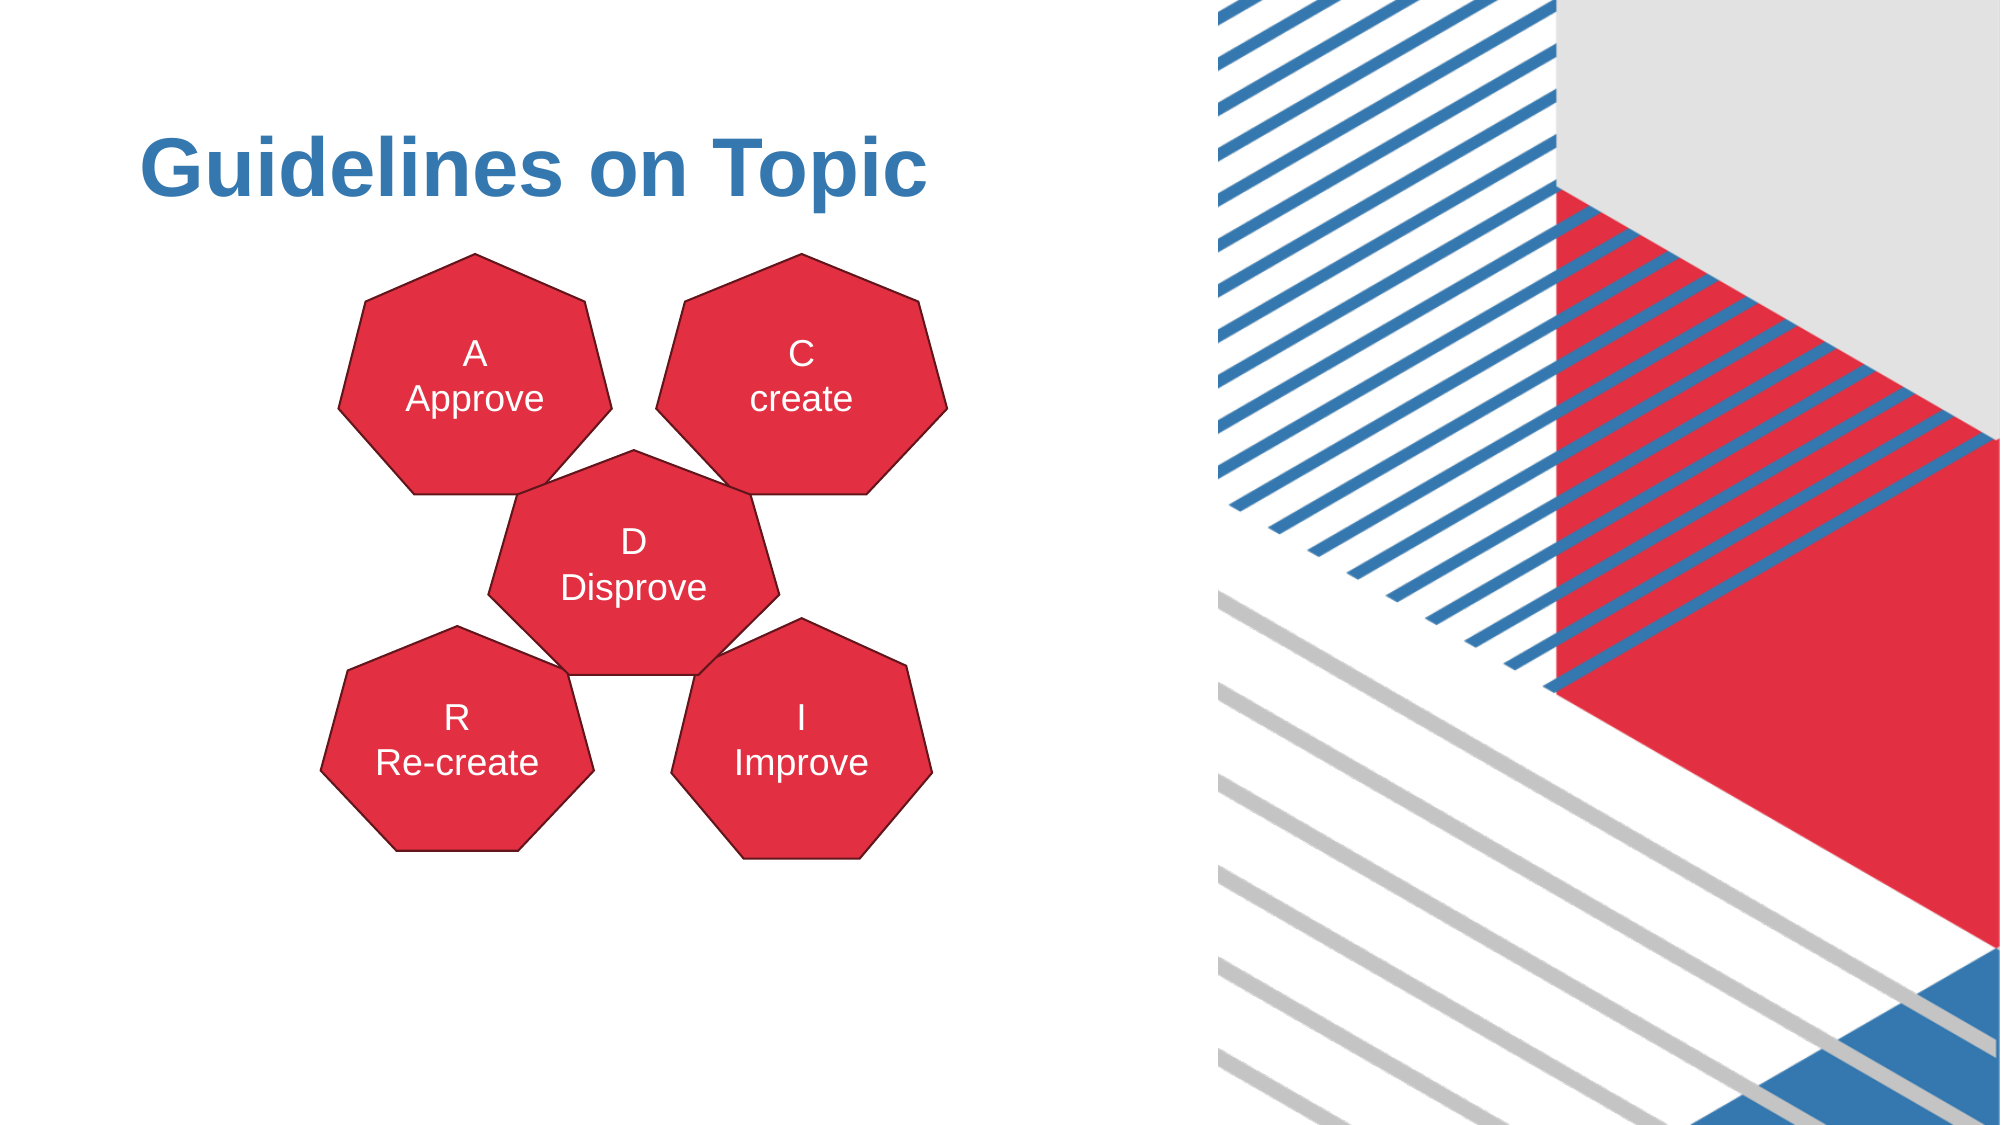

# Guidelines on Topic
C
create
A
Approve
D
Disprove
I
Improve
R
Re-create